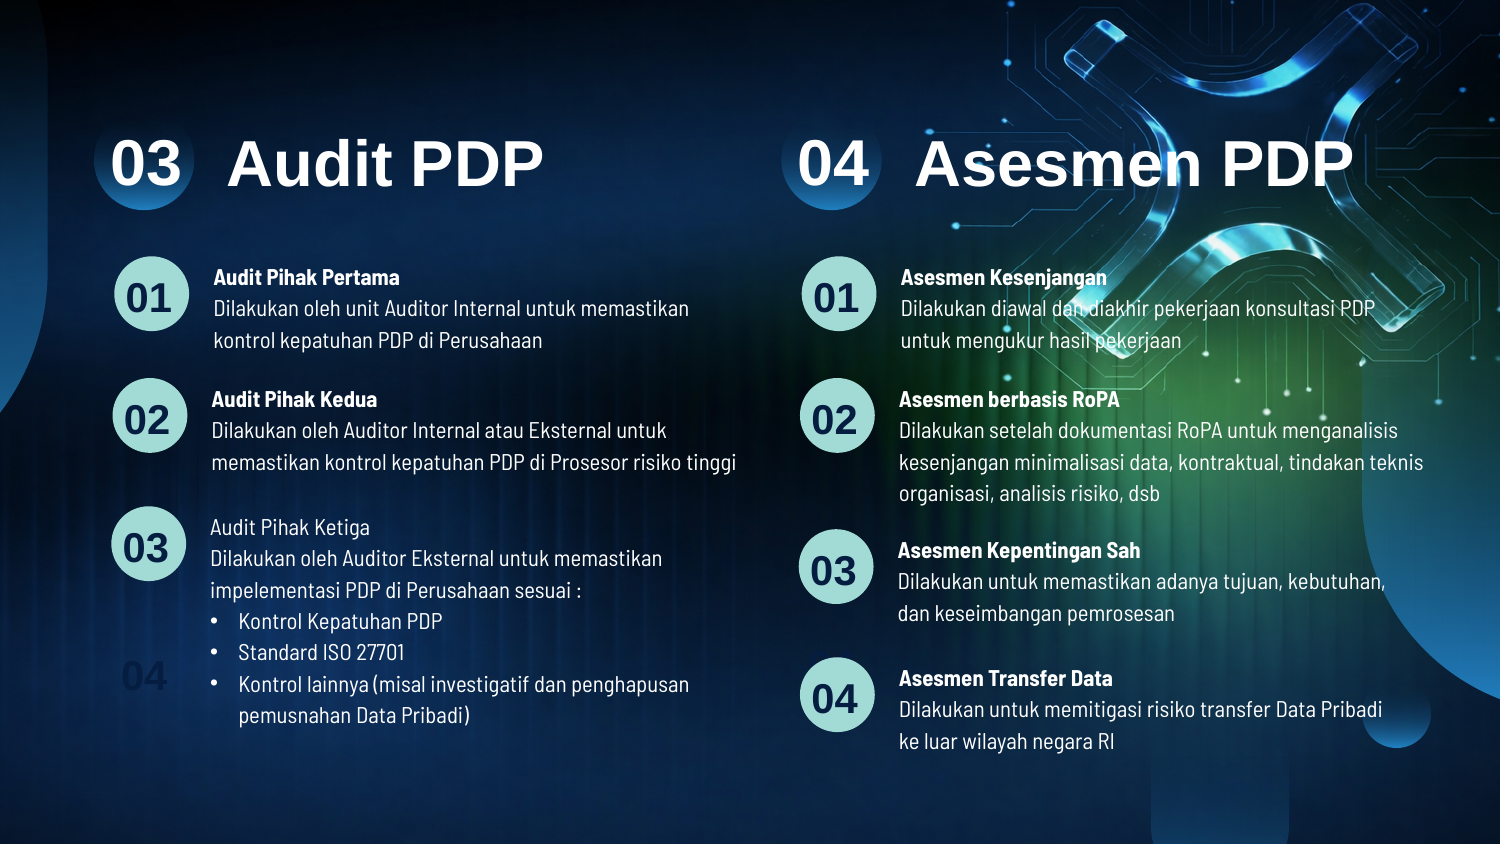

Asesmen PDP
Audit PDP
04
03

Asesmen Kesenjangan
Dilakukan diawal dan diakhir pekerjaan konsultasi PDP untuk mengukur hasil pekerjaan
Audit Pihak Pertama
Dilakukan oleh unit Auditor Internal untuk memastikan kontrol kepatuhan PDP di Perusahaan
01
01

Asesmen berbasis RoPA
Dilakukan setelah dokumentasi RoPA untuk menganalisis kesenjangan minimalisasi data, kontraktual, tindakan teknis organisasi, analisis risiko, dsb
Audit Pihak Kedua
Dilakukan oleh Auditor Internal atau Eksternal untuk memastikan kontrol kepatuhan PDP di Prosesor risiko tinggi
02
02

Audit Pihak Ketiga
Dilakukan oleh Auditor Eksternal untuk memastikan impelementasi PDP di Perusahaan sesuai :
Kontrol Kepatuhan PDP
Standard ISO 27701
Kontrol lainnya (misal investigatif dan penghapusan pemusnahan Data Pribadi)
03

Asesmen Kepentingan Sah
Dilakukan untuk memastikan adanya tujuan, kebutuhan, dan keseimbangan pemrosesan
03
04
04

Asesmen Transfer Data
Dilakukan untuk memitigasi risiko transfer Data Pribadi ke luar wilayah negara RI
04